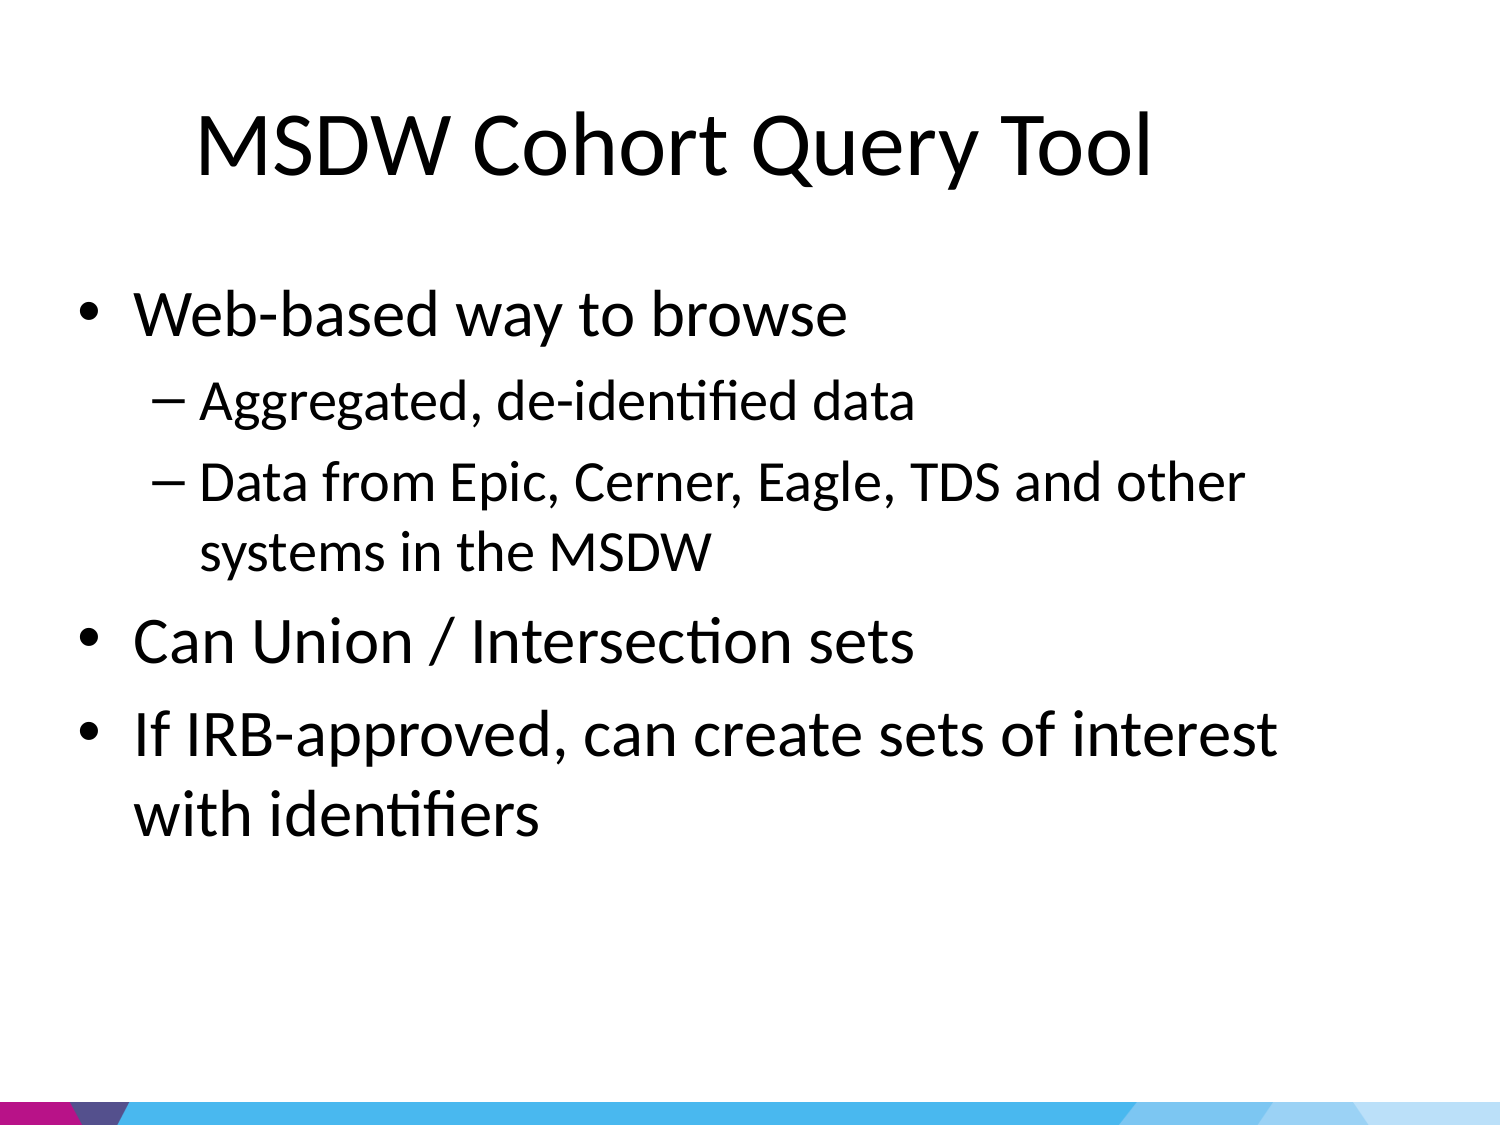

MSDW Cohort Query Tool
Web-based way to browse
Aggregated, de-identified data
Data from Epic, Cerner, Eagle, TDS and other systems in the MSDW
Can Union / Intersection sets
If IRB-approved, can create sets of interest with identifiers